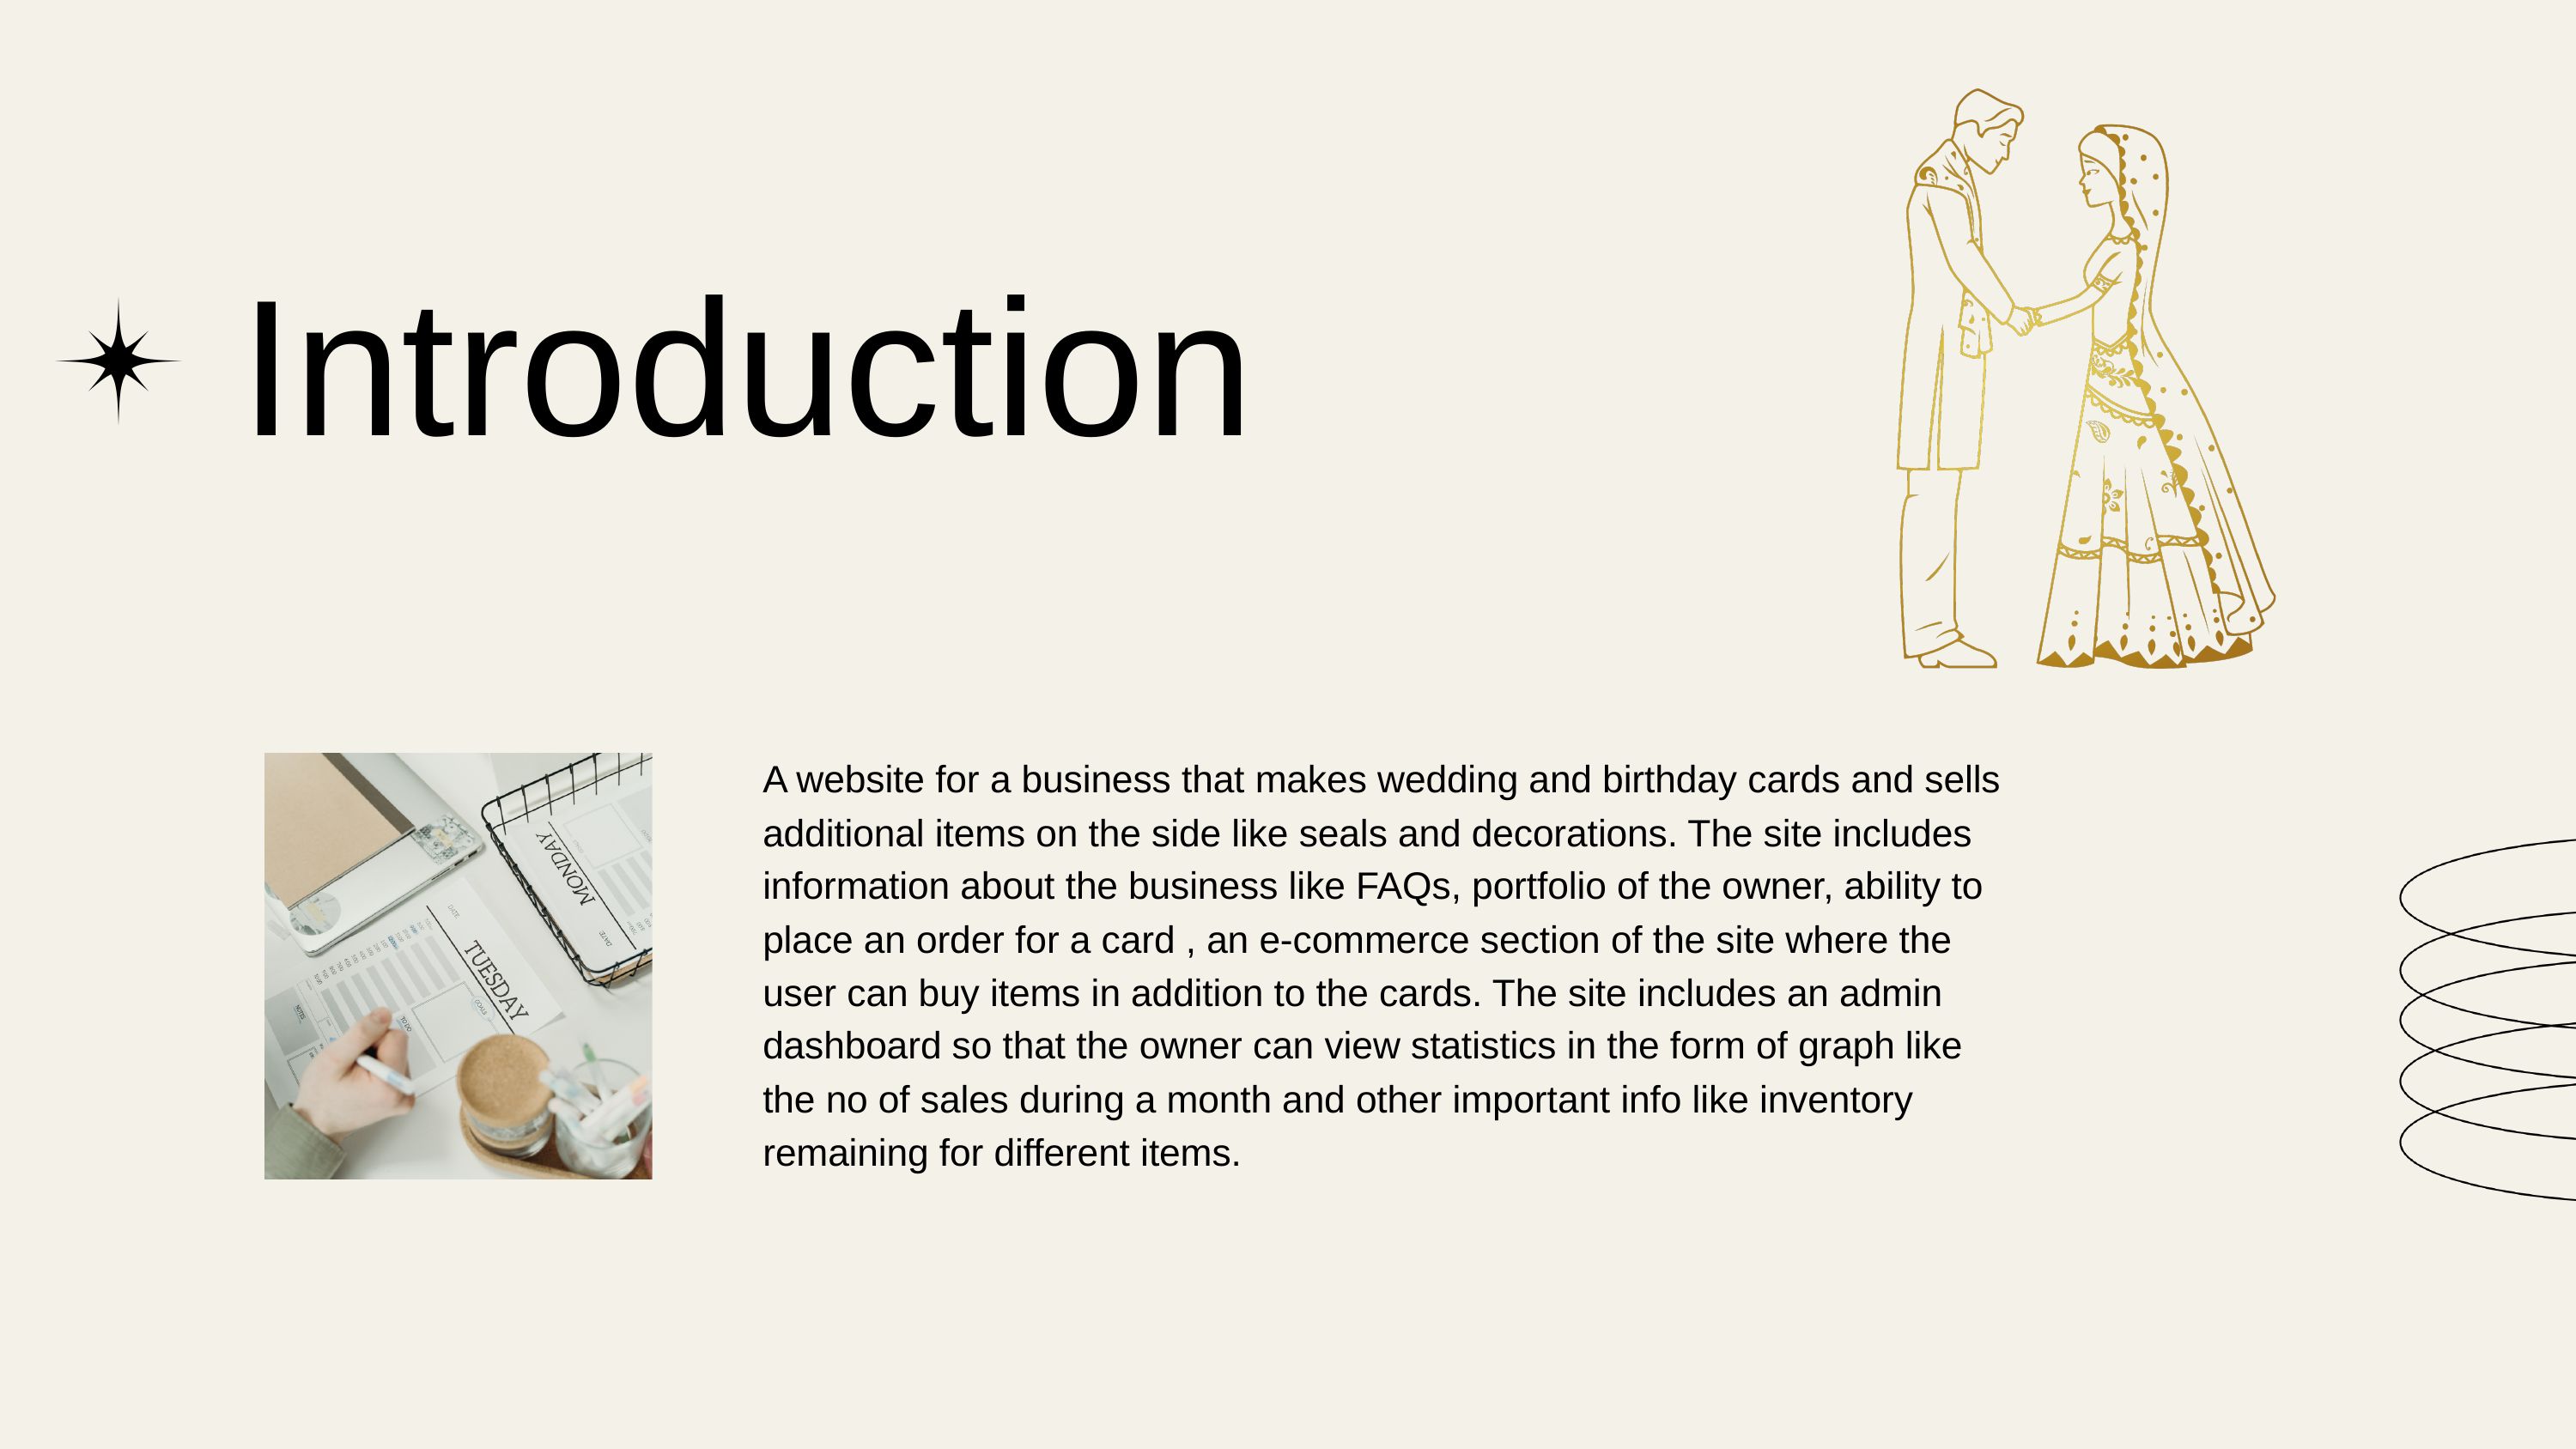

Introduction

A website for a business that makes wedding and birthday cards and sells additional items on the side like seals and decorations. The site includes information about the business like FAQs, portfolio of the owner, ability to place an order for a card , an e-commerce section of the site where the user can buy items in addition to the cards. The site includes an admin dashboard so that the owner can view statistics in the form of graph like the no of sales during a month and other important info like inventory remaining for different items.